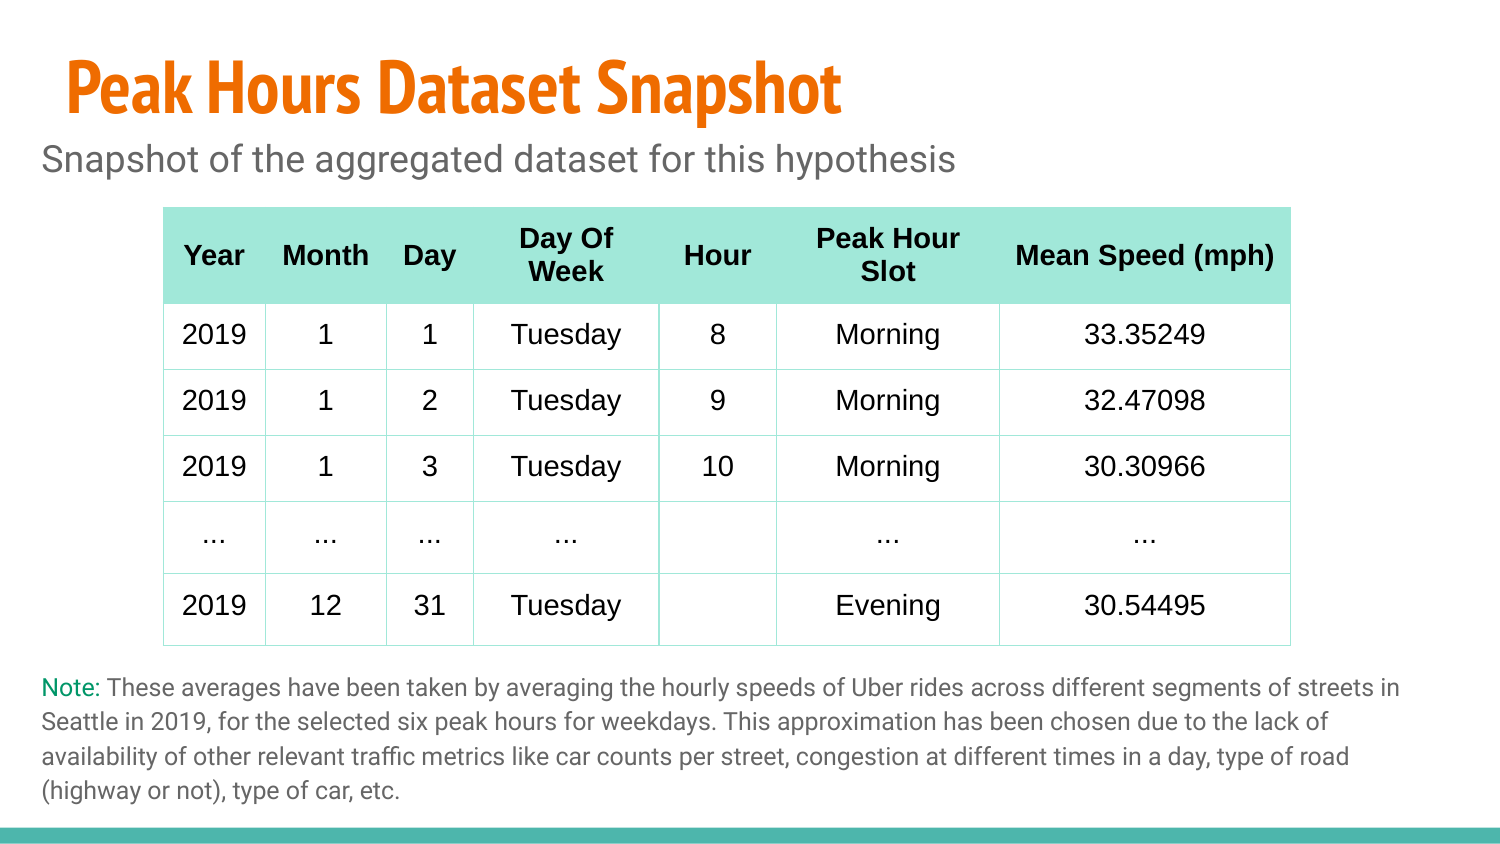

# Peak Hours Dataset Snapshot

Snapshot of the aggregated dataset for this hypothesis

Note: These averages have been taken by averaging the hourly speeds of Uber rides across different segments of streets in Seattle in 2019, for the selected six peak hours for weekdays. This approximation has been chosen due to the lack of availability of other relevant traffic metrics like car counts per street, congestion at different times in a day, type of road (highway or not), type of car, etc.

| Year | Month | Day | Day Of Week | Hour | Peak Hour Slot | Mean Speed (mph) |
| --- | --- | --- | --- | --- | --- | --- |
| 2019 | 1 | 1 | Tuesday | 8 | Morning | 33.35249 |
| 2019 | 1 | 2 | Tuesday | 9 | Morning | 32.47098 |
| 2019 | 1 | 3 | Tuesday | 10 | Morning | 30.30966 |
| ... | ... | ... | ... |  | ... | ... |
| 2019 | 12 | 31 | Tuesday |  | Evening | 30.54495 |